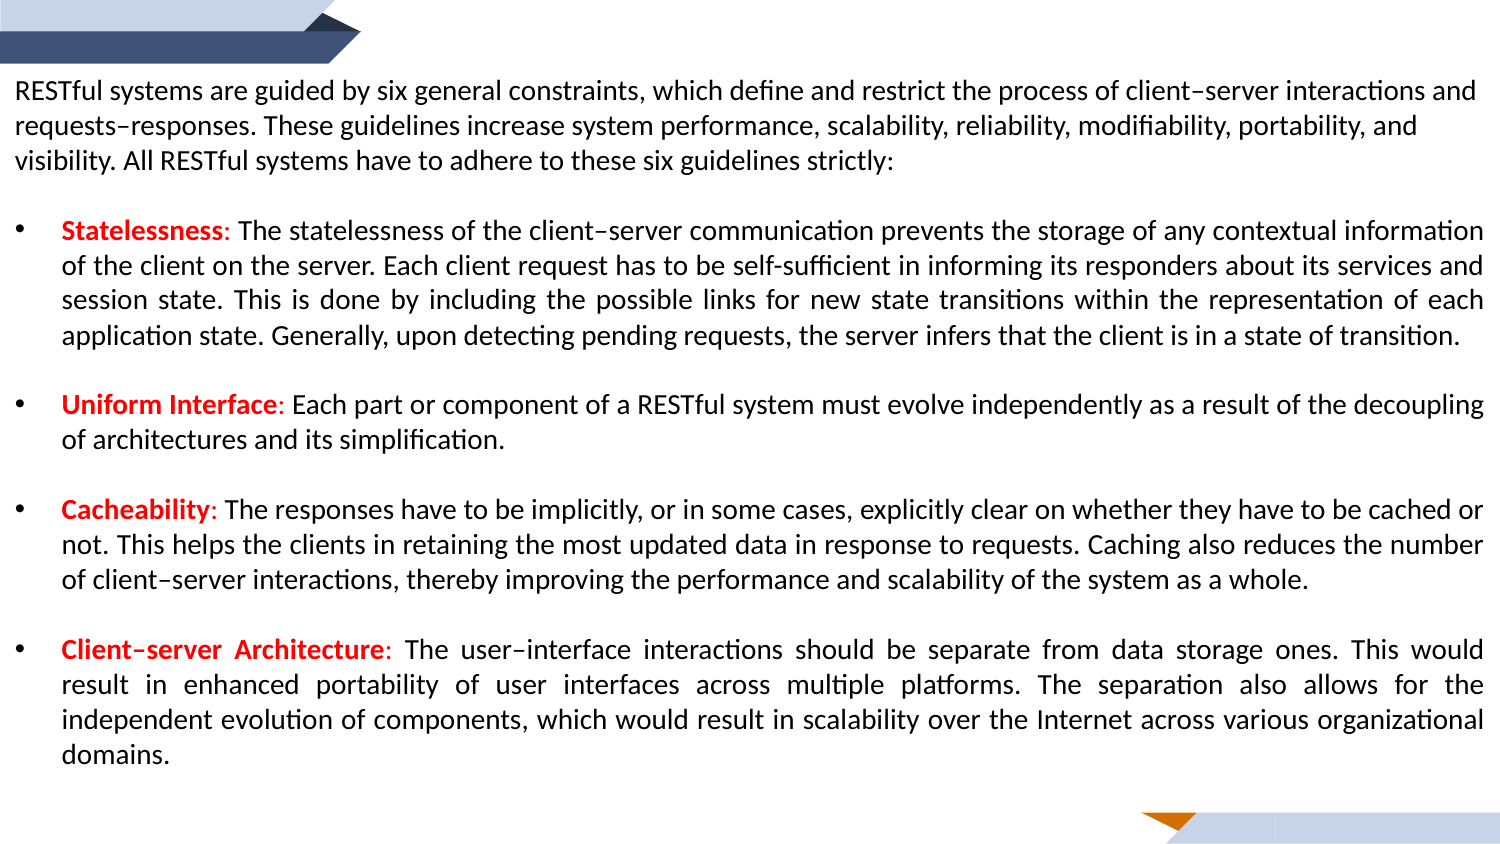

RESTful systems are guided by six general constraints, which define and restrict the process of client–server interactions and requests–responses. These guidelines increase system performance, scalability, reliability, modifiability, portability, and visibility. All RESTful systems have to adhere to these six guidelines strictly:

Statelessness: The statelessness of the client–server communication prevents the storage of any contextual information of the client on the server. Each client request has to be self-sufficient in informing its responders about its services and session state. This is done by including the possible links for new state transitions within the representation of each application state. Generally, upon detecting pending requests, the server infers that the client is in a state of transition.

Uniform Interface: Each part or component of a RESTful system must evolve independently as a result of the decoupling of architectures and its simplification.

Cacheability: The responses have to be implicitly, or in some cases, explicitly clear on whether they have to be cached or not. This helps the clients in retaining the most updated data in response to requests. Caching also reduces the number of client–server interactions, thereby improving the performance and scalability of the system as a whole.

Client–server Architecture: The user–interface interactions should be separate from data storage ones. This would result in enhanced portability of user interfaces across multiple platforms. The separation also allows for the independent evolution of components, which would result in scalability over the Internet across various organizational domains.